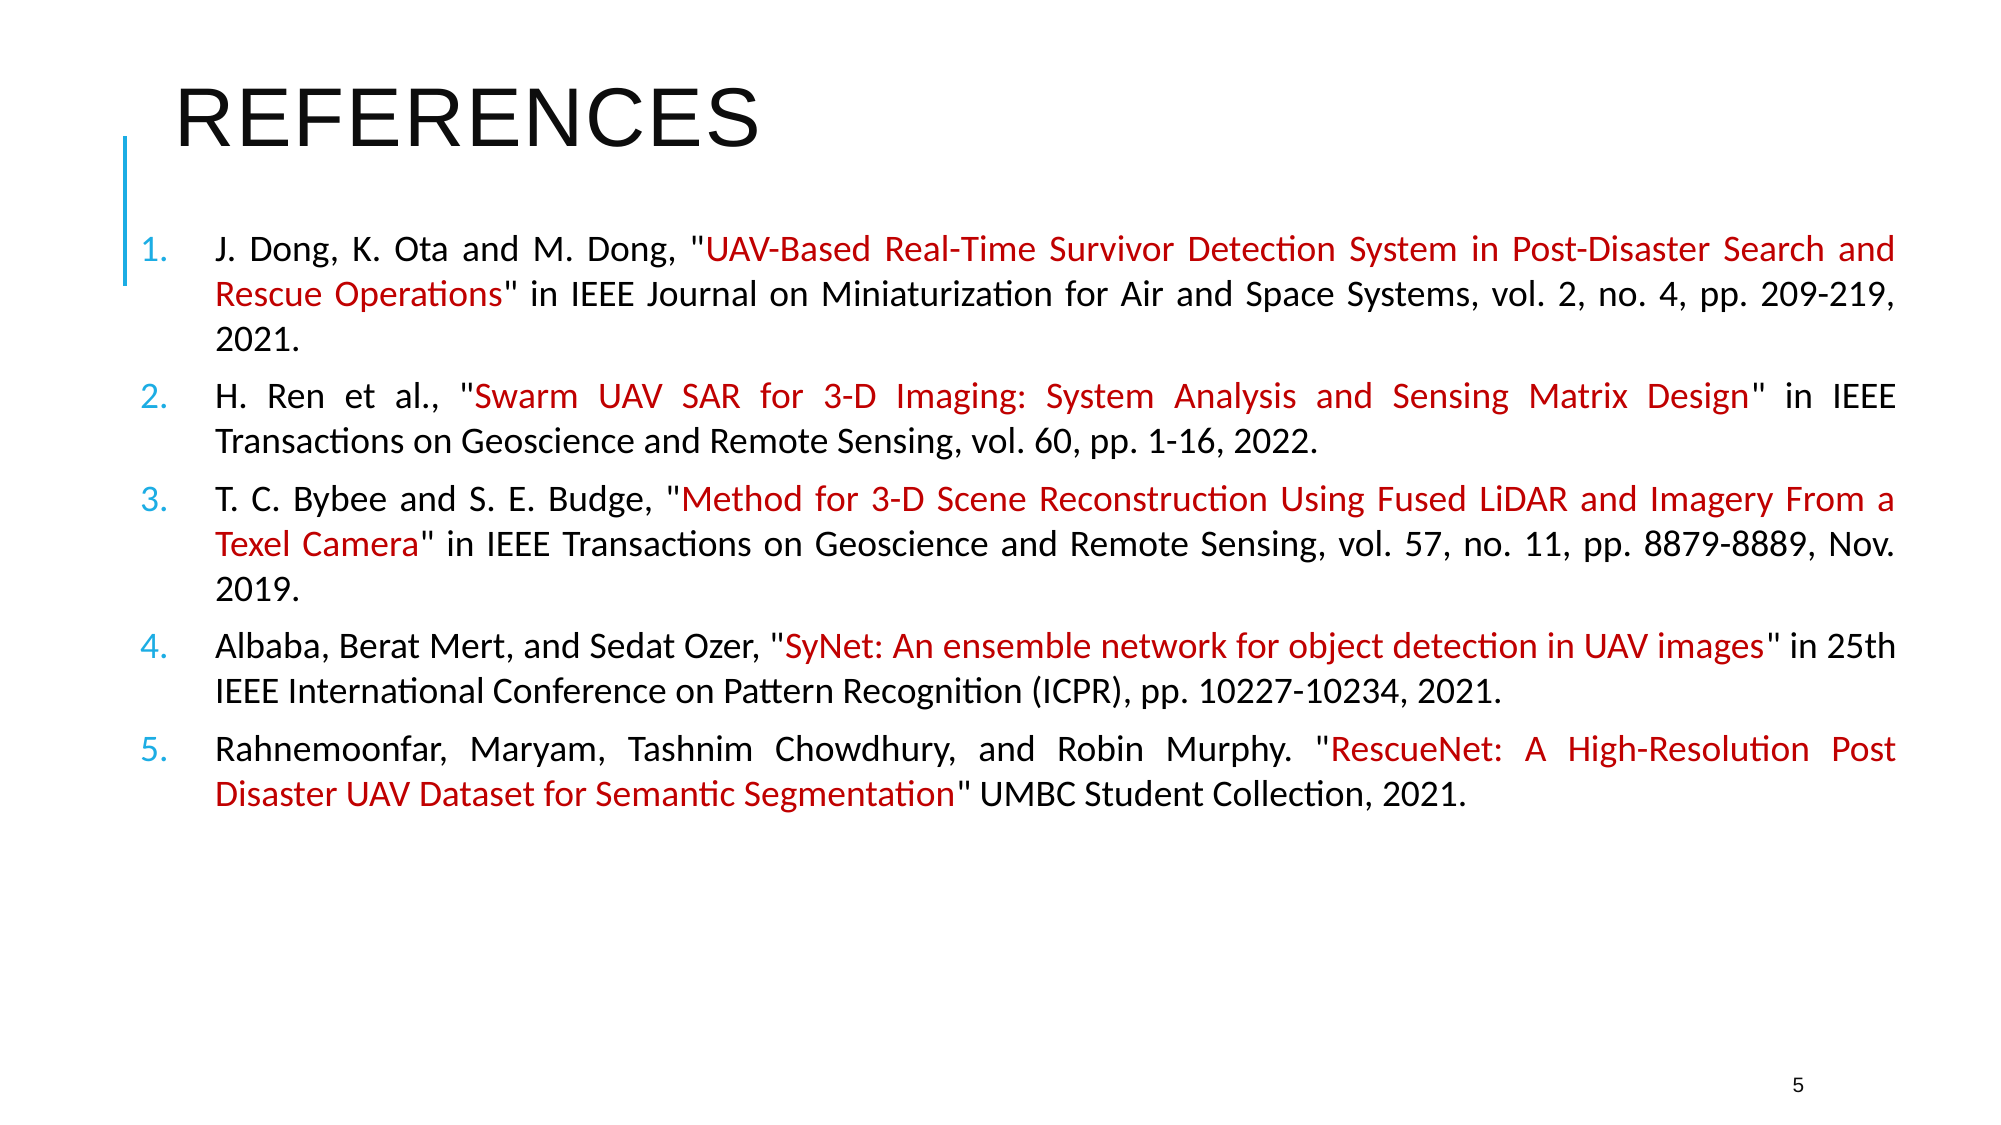

# REFERENCES
J. Dong, K. Ota and M. Dong, "UAV-Based Real-Time Survivor Detection System in Post-Disaster Search and Rescue Operations" in IEEE Journal on Miniaturization for Air and Space Systems, vol. 2, no. 4, pp. 209-219, 2021.
H. Ren et al., "Swarm UAV SAR for 3-D Imaging: System Analysis and Sensing Matrix Design" in IEEE Transactions on Geoscience and Remote Sensing, vol. 60, pp. 1-16, 2022.
T. C. Bybee and S. E. Budge, "Method for 3-D Scene Reconstruction Using Fused LiDAR and Imagery From a Texel Camera" in IEEE Transactions on Geoscience and Remote Sensing, vol. 57, no. 11, pp. 8879-8889, Nov. 2019.
Albaba, Berat Mert, and Sedat Ozer, "SyNet: An ensemble network for object detection in UAV images" in 25th IEEE International Conference on Pattern Recognition (ICPR), pp. 10227-10234, 2021.
Rahnemoonfar, Maryam, Tashnim Chowdhury, and Robin Murphy. "RescueNet: A High-Resolution Post Disaster UAV Dataset for Semantic Segmentation" UMBC Student Collection, 2021.

5